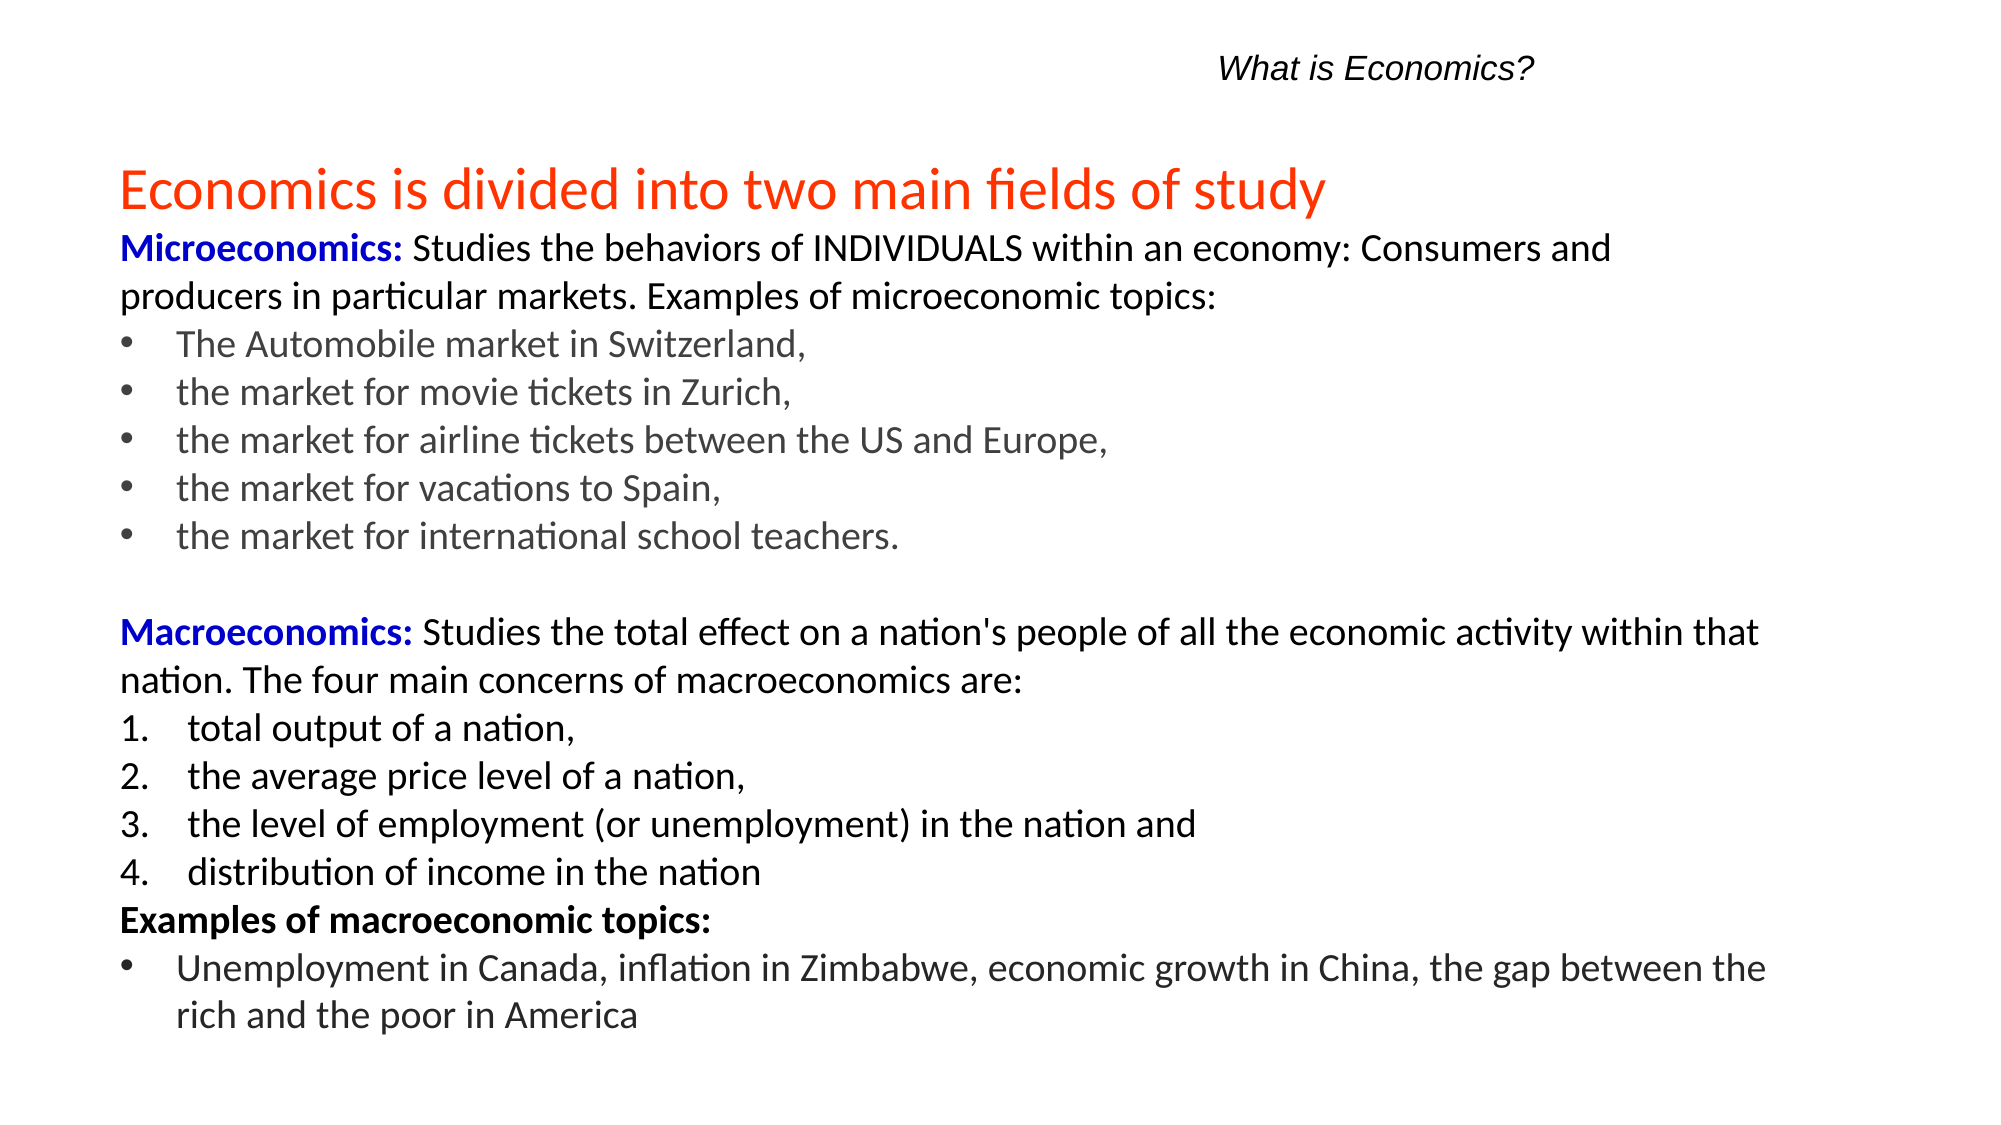

What is Economics?
Economics is divided into two main fields of study
Microeconomics: Studies the behaviors of INDIVIDUALS within an economy: Consumers and producers in particular markets. Examples of microeconomic topics:
The Automobile market in Switzerland,
the market for movie tickets in Zurich,
the market for airline tickets between the US and Europe,
the market for vacations to Spain,
the market for international school teachers.

Macroeconomics: Studies the total effect on a nation's people of all the economic activity within that nation. The four main concerns of macroeconomics are:
total output of a nation,
the average price level of a nation,
the level of employment (or unemployment) in the nation and
distribution of income in the nation
Examples of macroeconomic topics:
Unemployment in Canada, inflation in Zimbabwe, economic growth in China, the gap between the rich and the poor in America